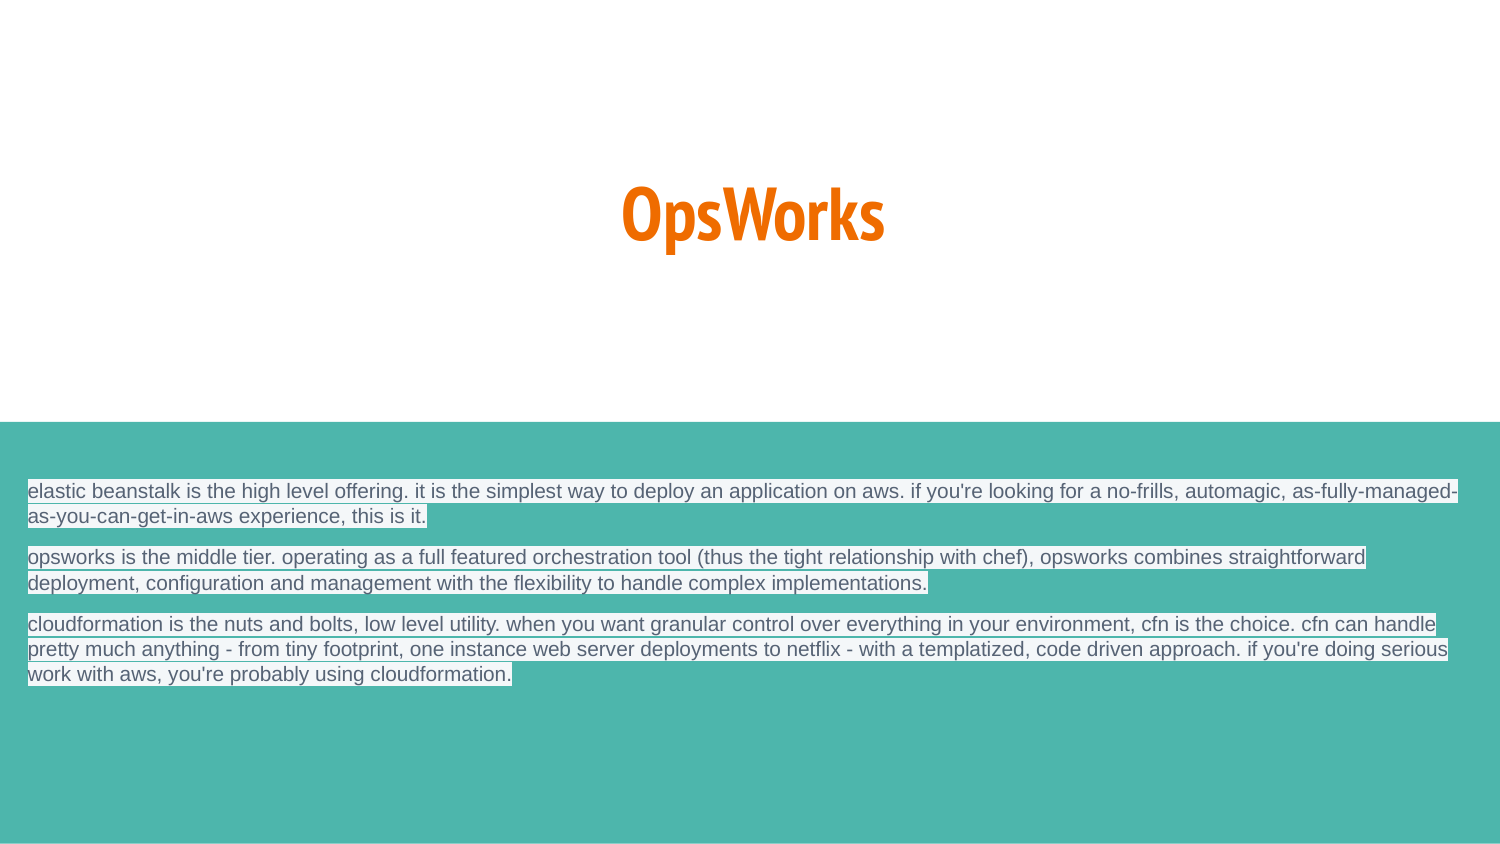

# OpsWorks
elastic beanstalk is the high level offering. it is the simplest way to deploy an application on aws. if you're looking for a no-frills, automagic, as-fully-managed-as-you-can-get-in-aws experience, this is it.
opsworks is the middle tier. operating as a full featured orchestration tool (thus the tight relationship with chef), opsworks combines straightforward deployment, configuration and management with the flexibility to handle complex implementations.
cloudformation is the nuts and bolts, low level utility. when you want granular control over everything in your environment, cfn is the choice. cfn can handle pretty much anything - from tiny footprint, one instance web server deployments to netflix - with a templatized, code driven approach. if you're doing serious work with aws, you're probably using cloudformation.